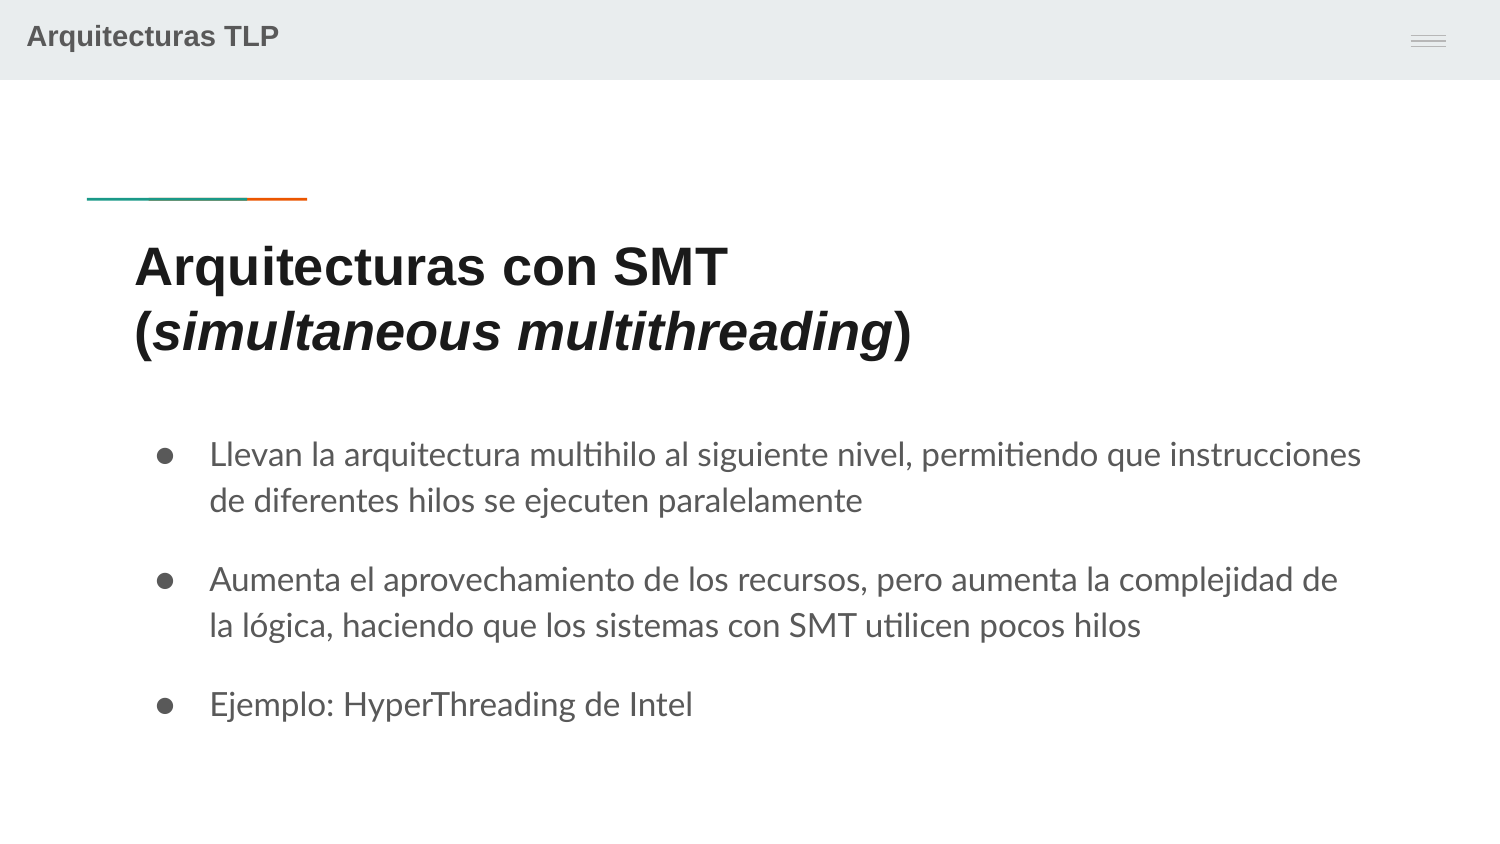

Arquitecturas TLP
# Arquitecturas con SMT
(simultaneous multithreading)
Llevan la arquitectura multihilo al siguiente nivel, permitiendo que instrucciones de diferentes hilos se ejecuten paralelamente
Aumenta el aprovechamiento de los recursos, pero aumenta la complejidad de la lógica, haciendo que los sistemas con SMT utilicen pocos hilos
Ejemplo: HyperThreading de Intel